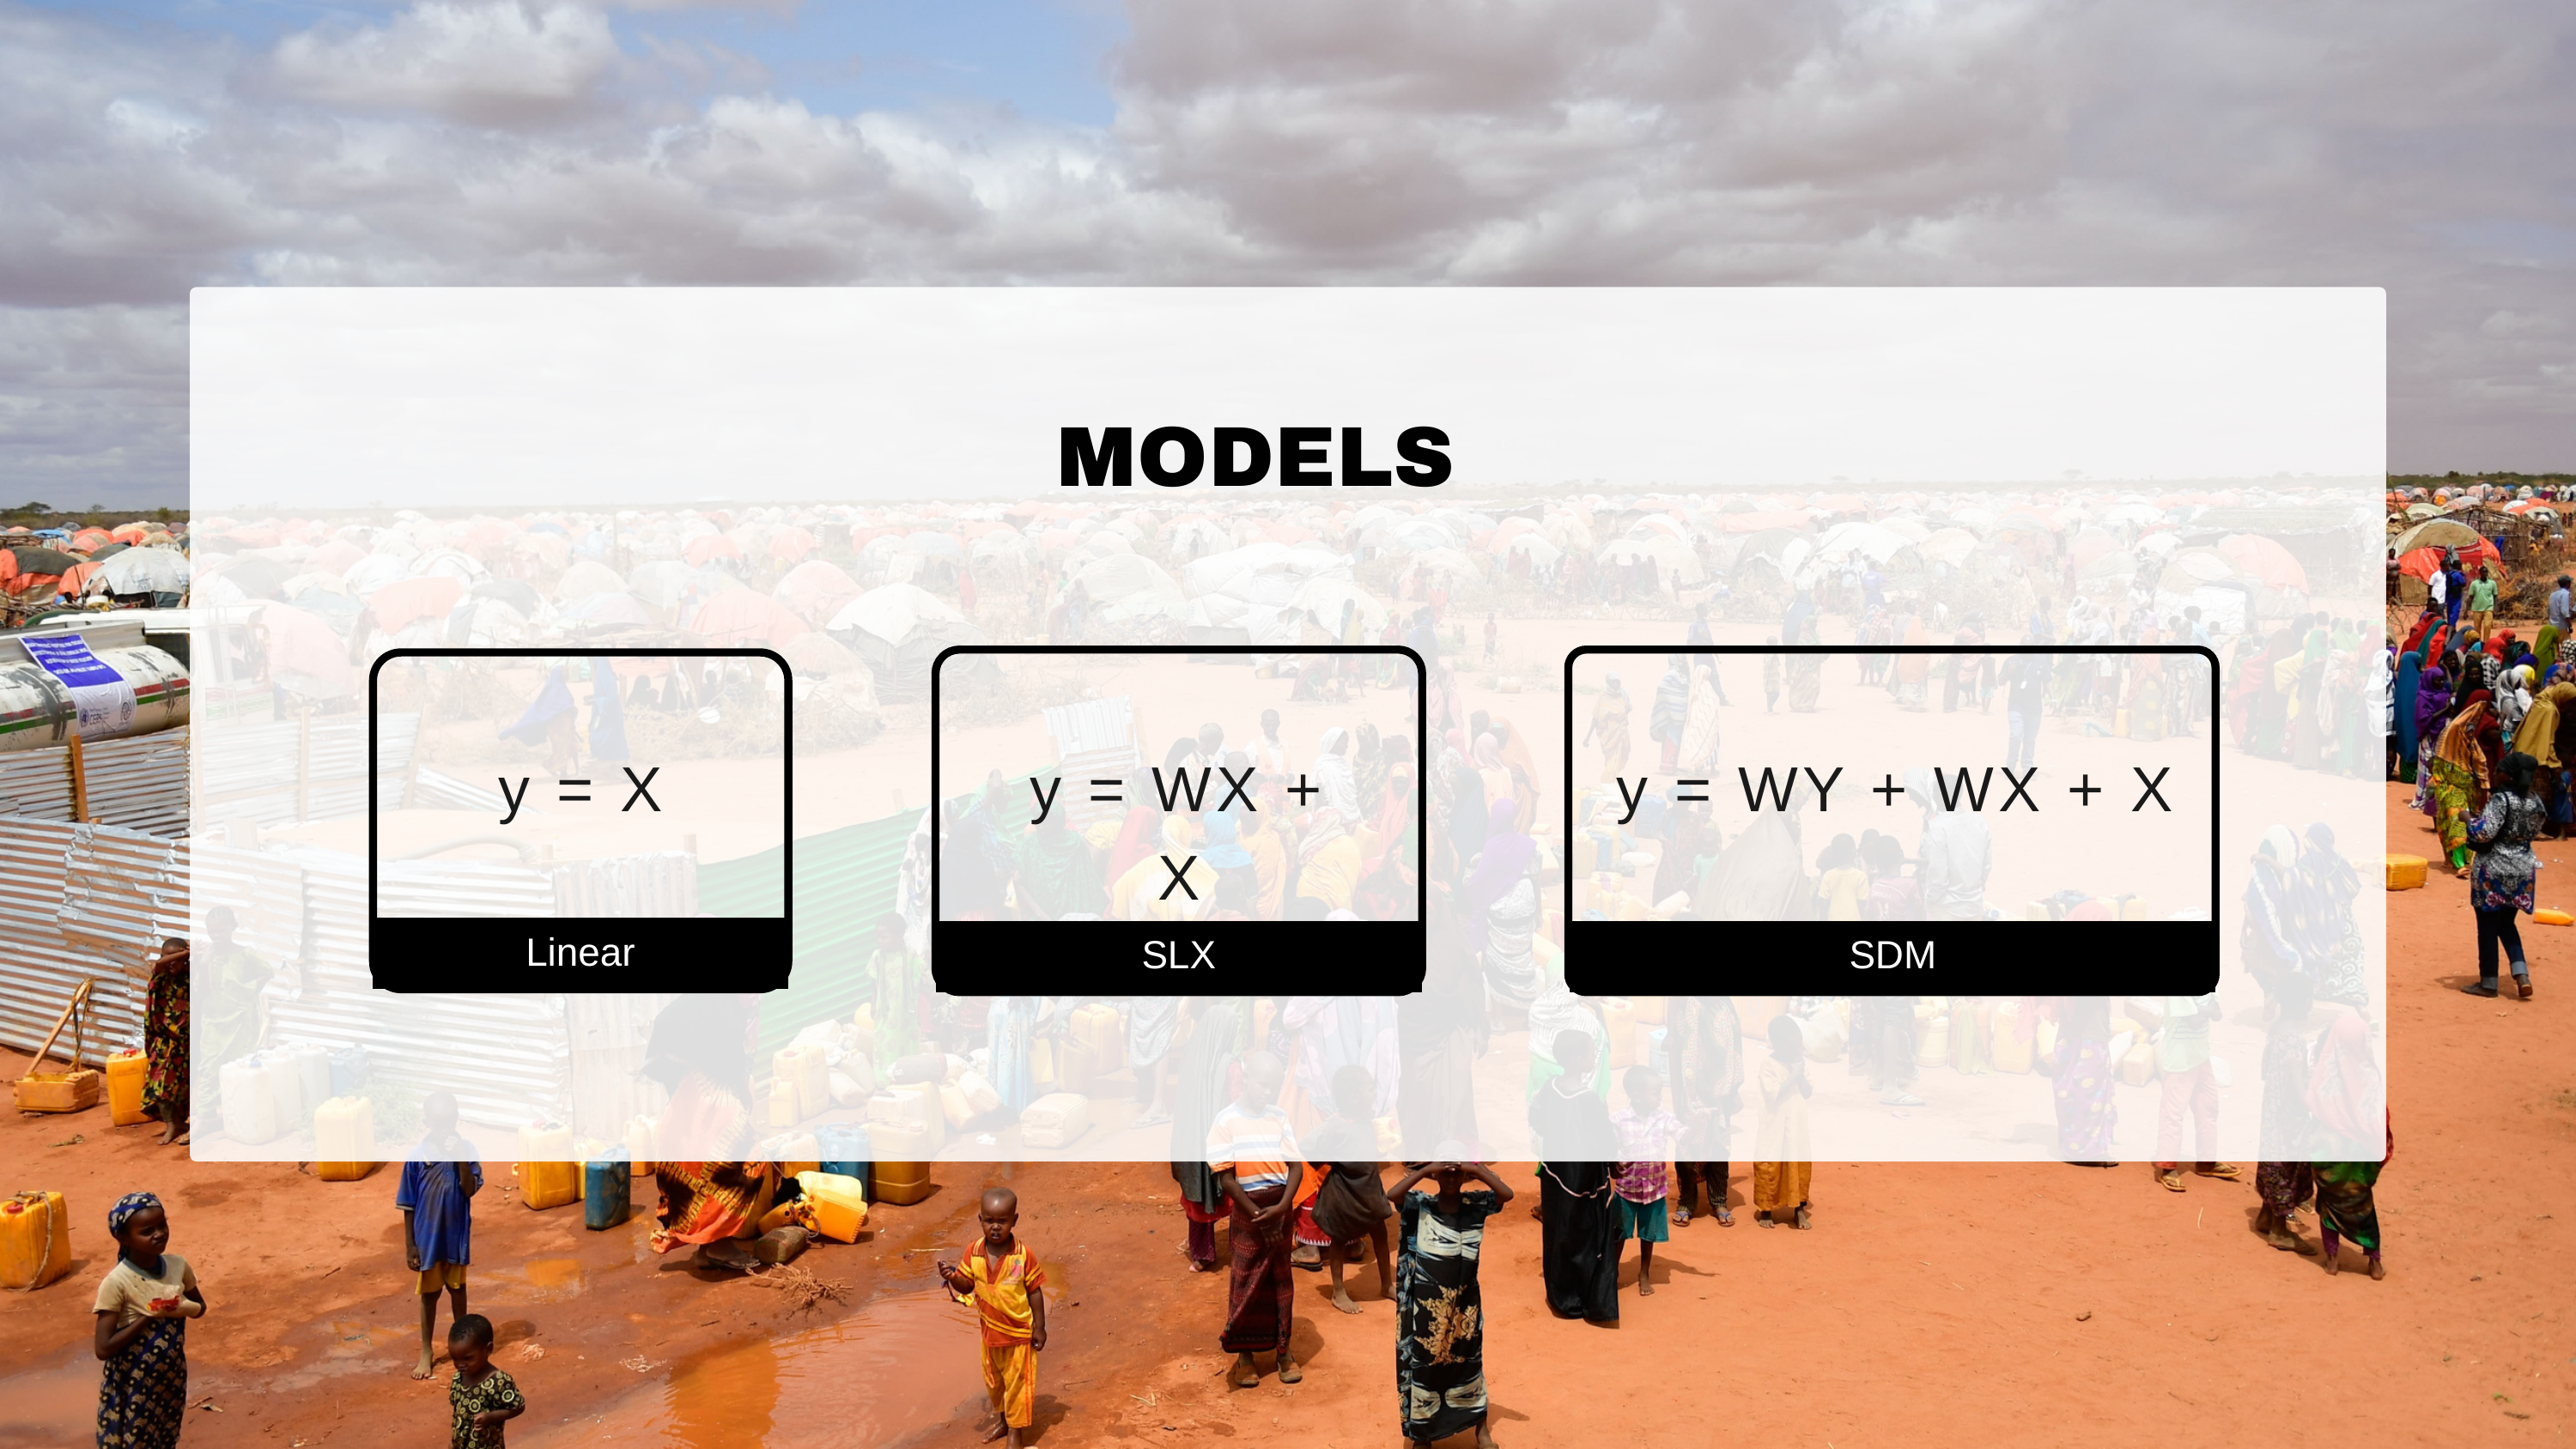

MODELS

y = X
y = WX + X
y = WY + WX + X

Linear

SLX

SDM